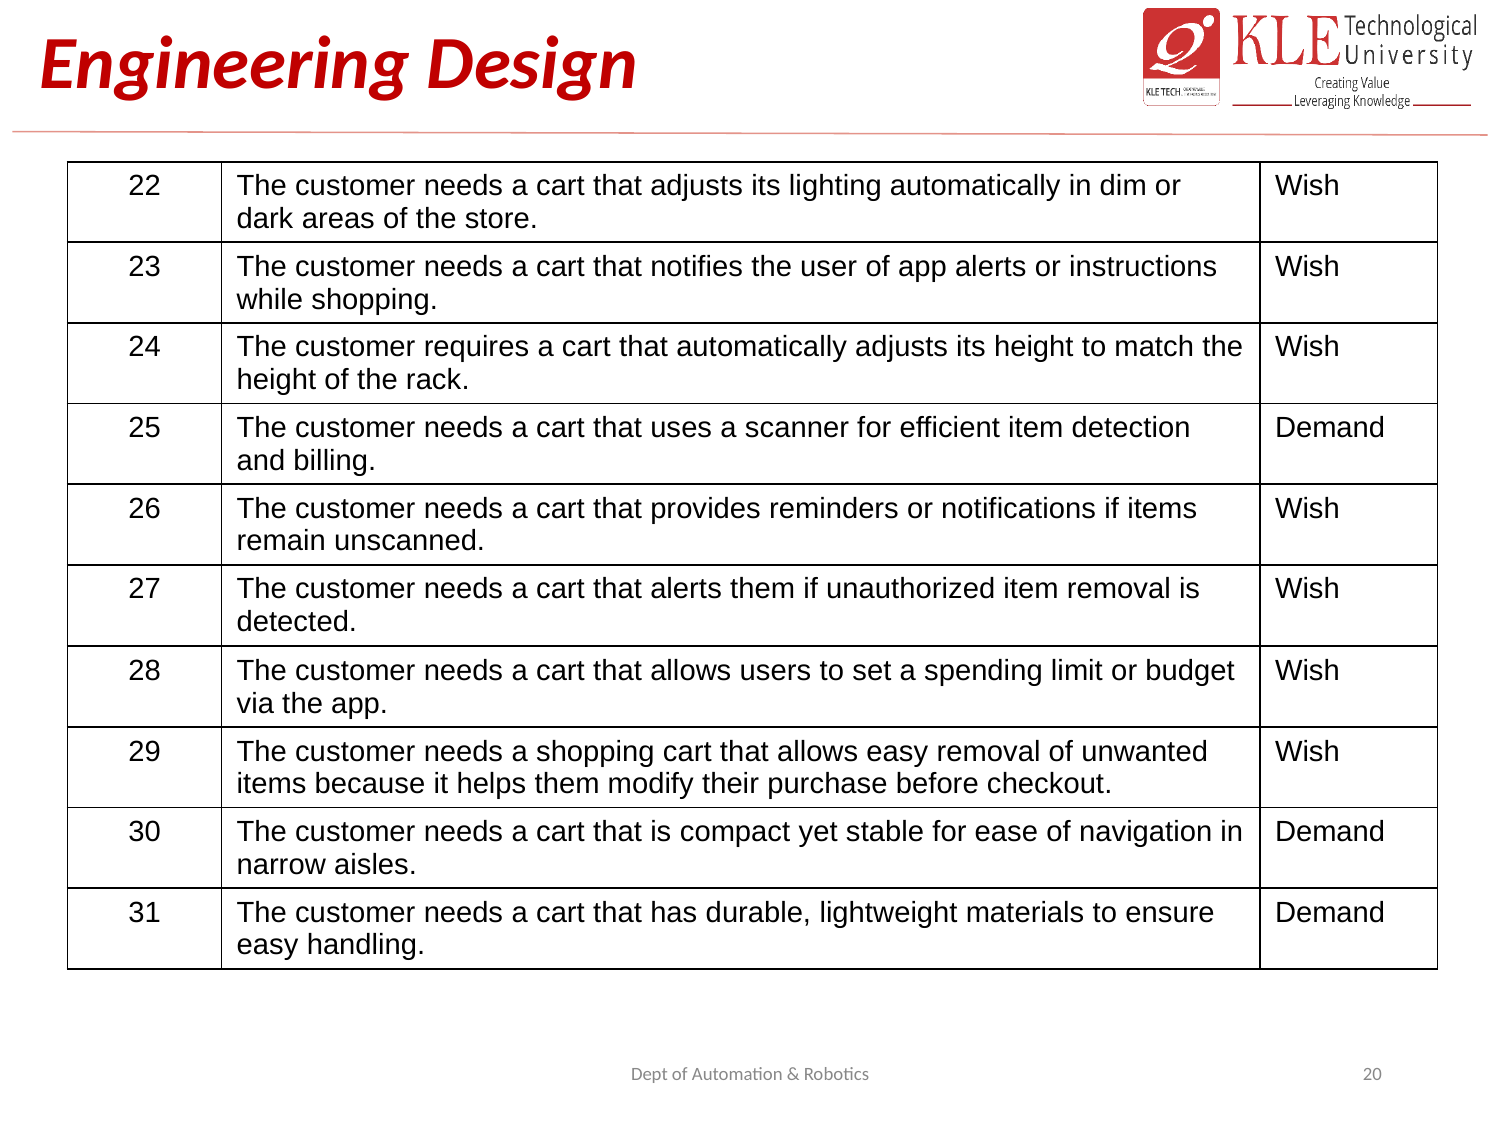

# Engineering Design
| 22 | The customer needs a cart that adjusts its lighting automatically in dim or dark areas of the store. | Wish |
| --- | --- | --- |
| 23 | The customer needs a cart that notifies the user of app alerts or instructions while shopping. | Wish |
| 24 | The customer requires a cart that automatically adjusts its height to match the height of the rack. | Wish |
| 25 | The customer needs a cart that uses a scanner for efficient item detection and billing. | Demand |
| 26 | The customer needs a cart that provides reminders or notifications if items remain unscanned. | Wish |
| 27 | The customer needs a cart that alerts them if unauthorized item removal is detected. | Wish |
| 28 | The customer needs a cart that allows users to set a spending limit or budget via the app. | Wish |
| 29 | The customer needs a shopping cart that allows easy removal of unwanted items because it helps them modify their purchase before checkout. | Wish |
| 30 | The customer needs a cart that is compact yet stable for ease of navigation in narrow aisles. | Demand |
| 31 | The customer needs a cart that has durable, lightweight materials to ensure easy handling. | Demand |
Dept of Automation & Robotics
20